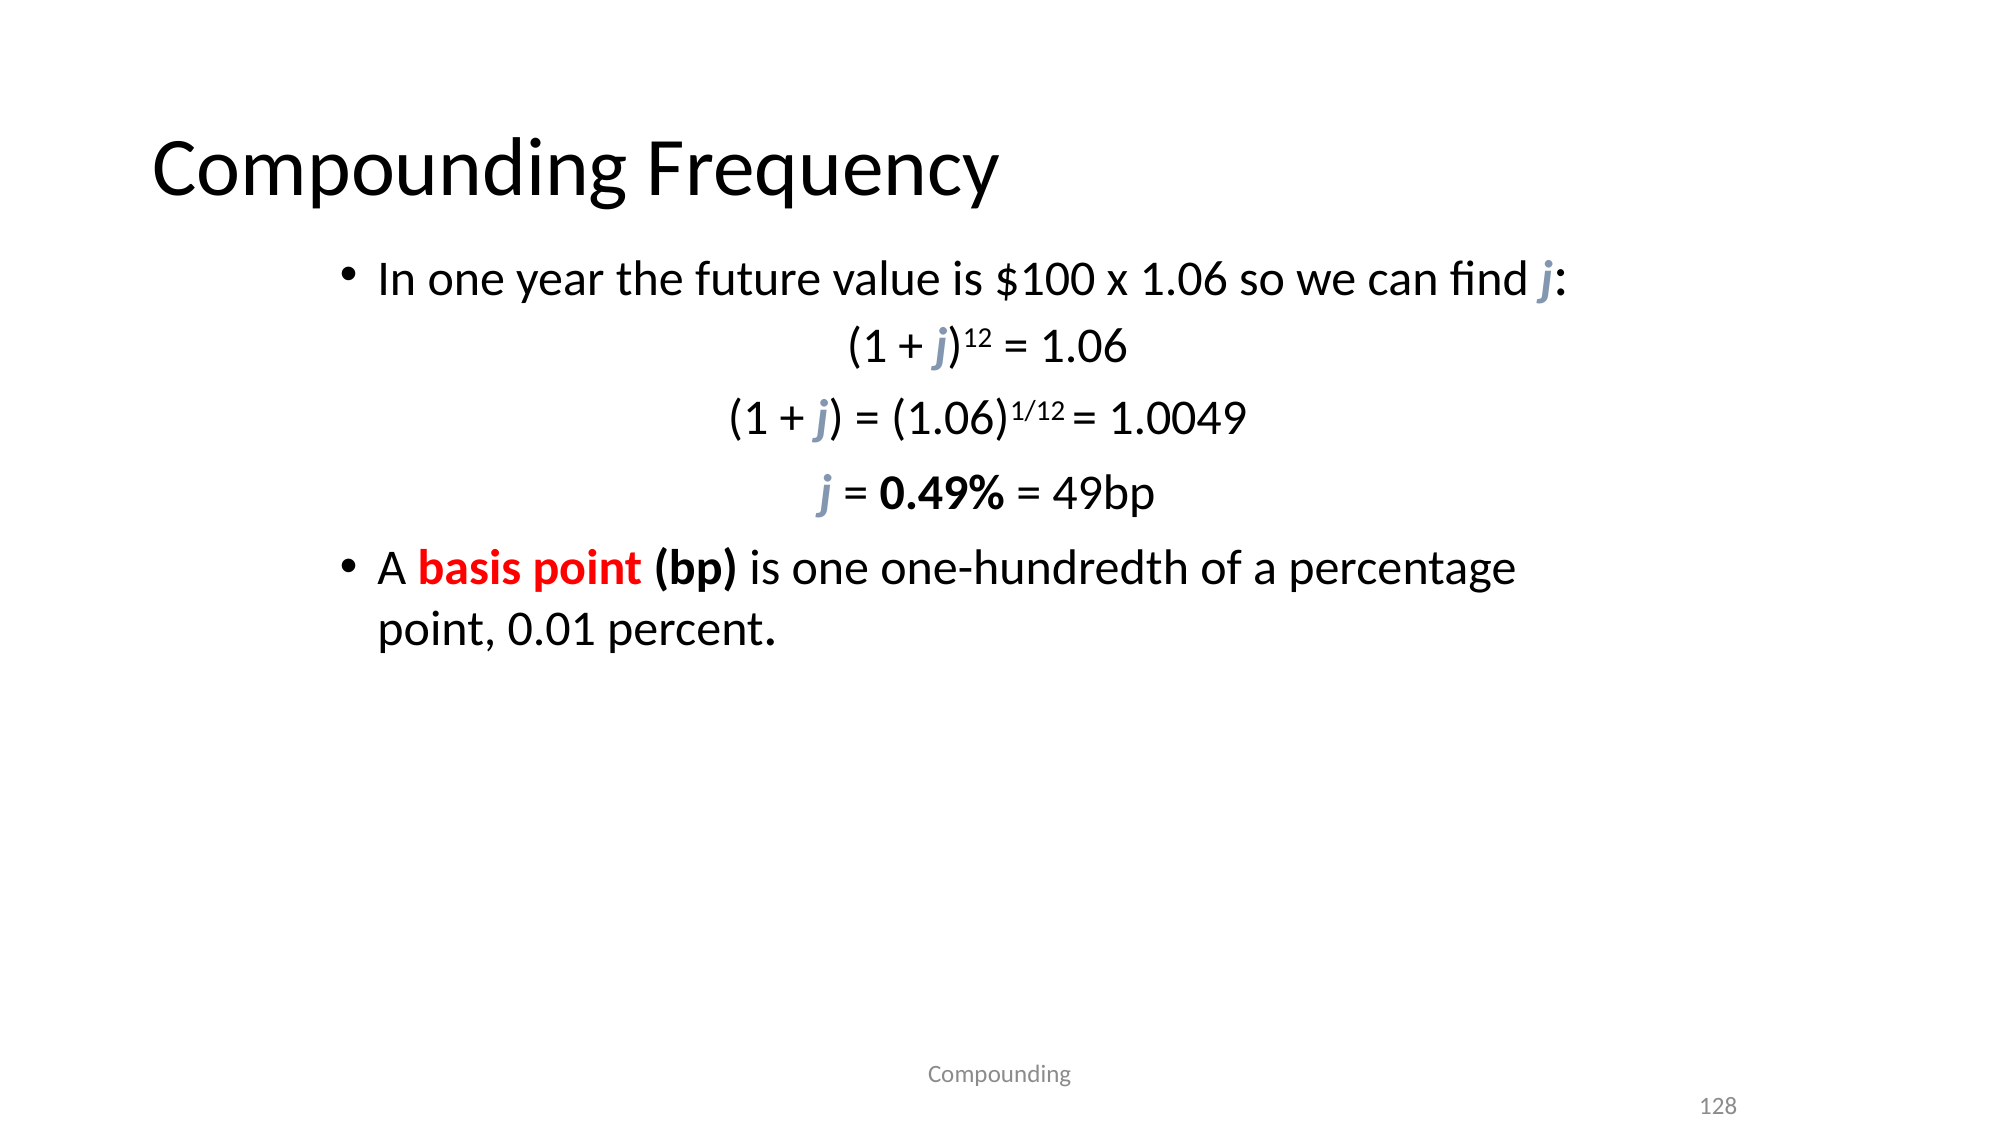

# Compounding Frequency
In one year the future value is $100 x 1.06 so we can find j:
(1 + j)12 = 1.06
(1 + j) = (1.06)1/12 = 1.0049
j = 0.49% = 49bp
A basis point (bp) is one one-hundredth of a percentage point, 0.01 percent.
Compounding
128